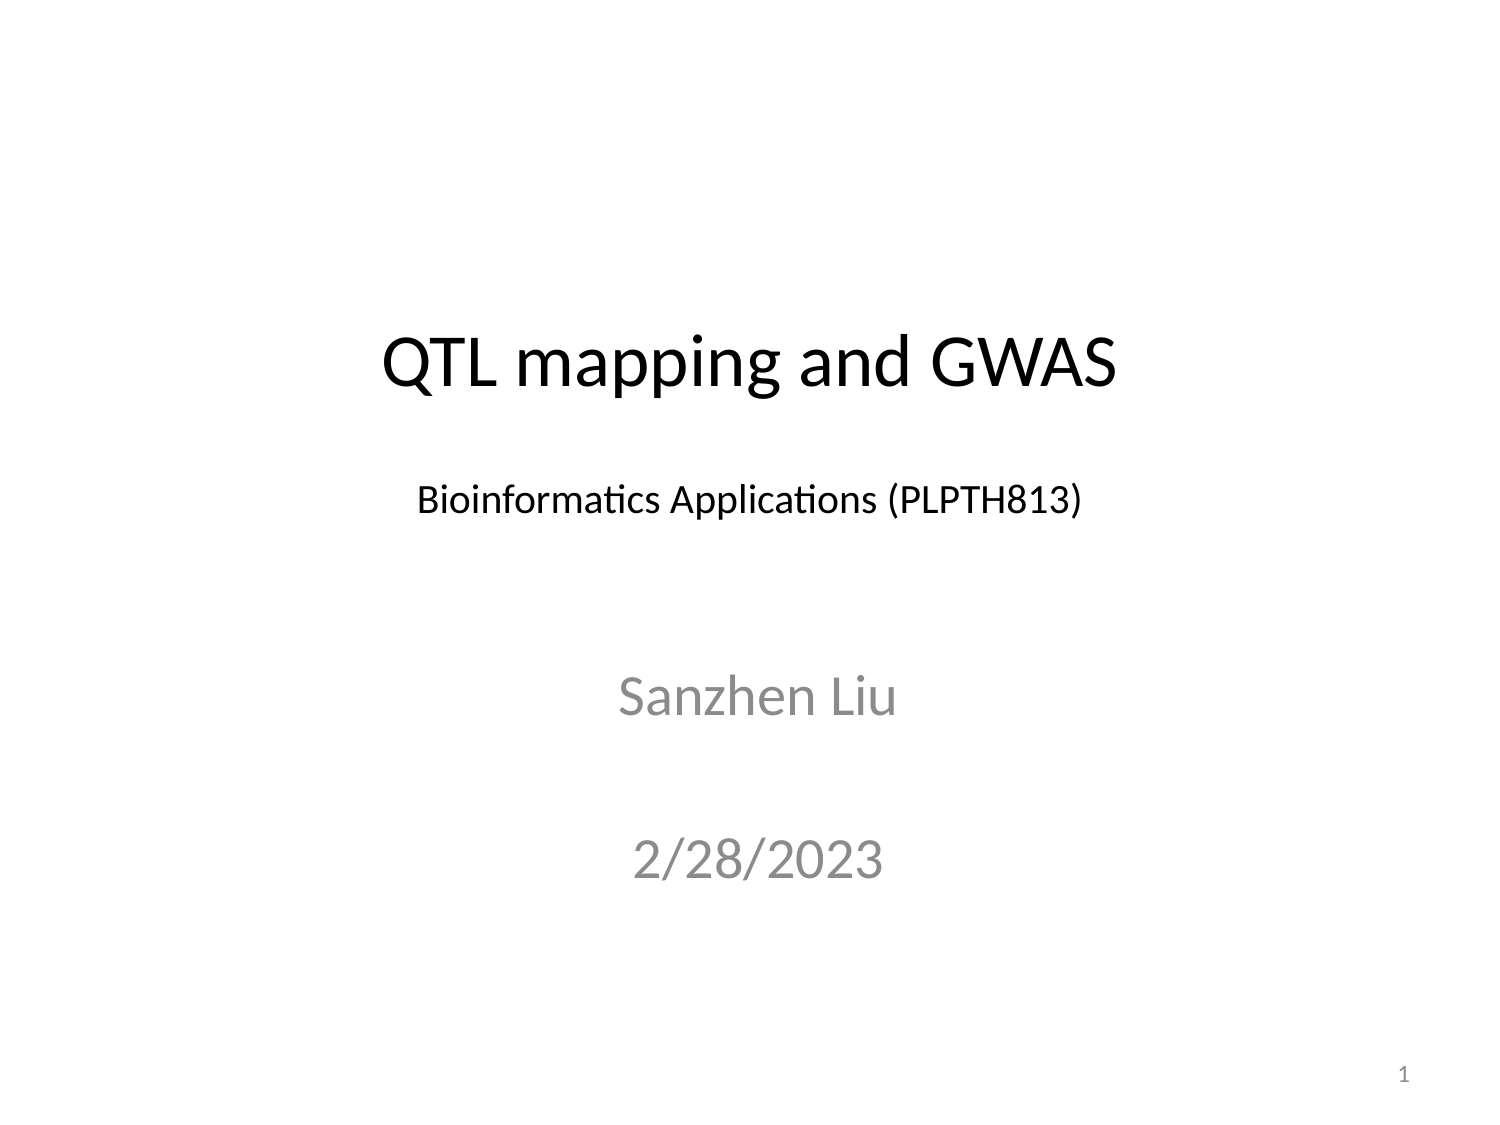

# QTL mapping and GWAS Bioinformatics Applications (PLPTH813)
Sanzhen Liu

2/28/2023
1